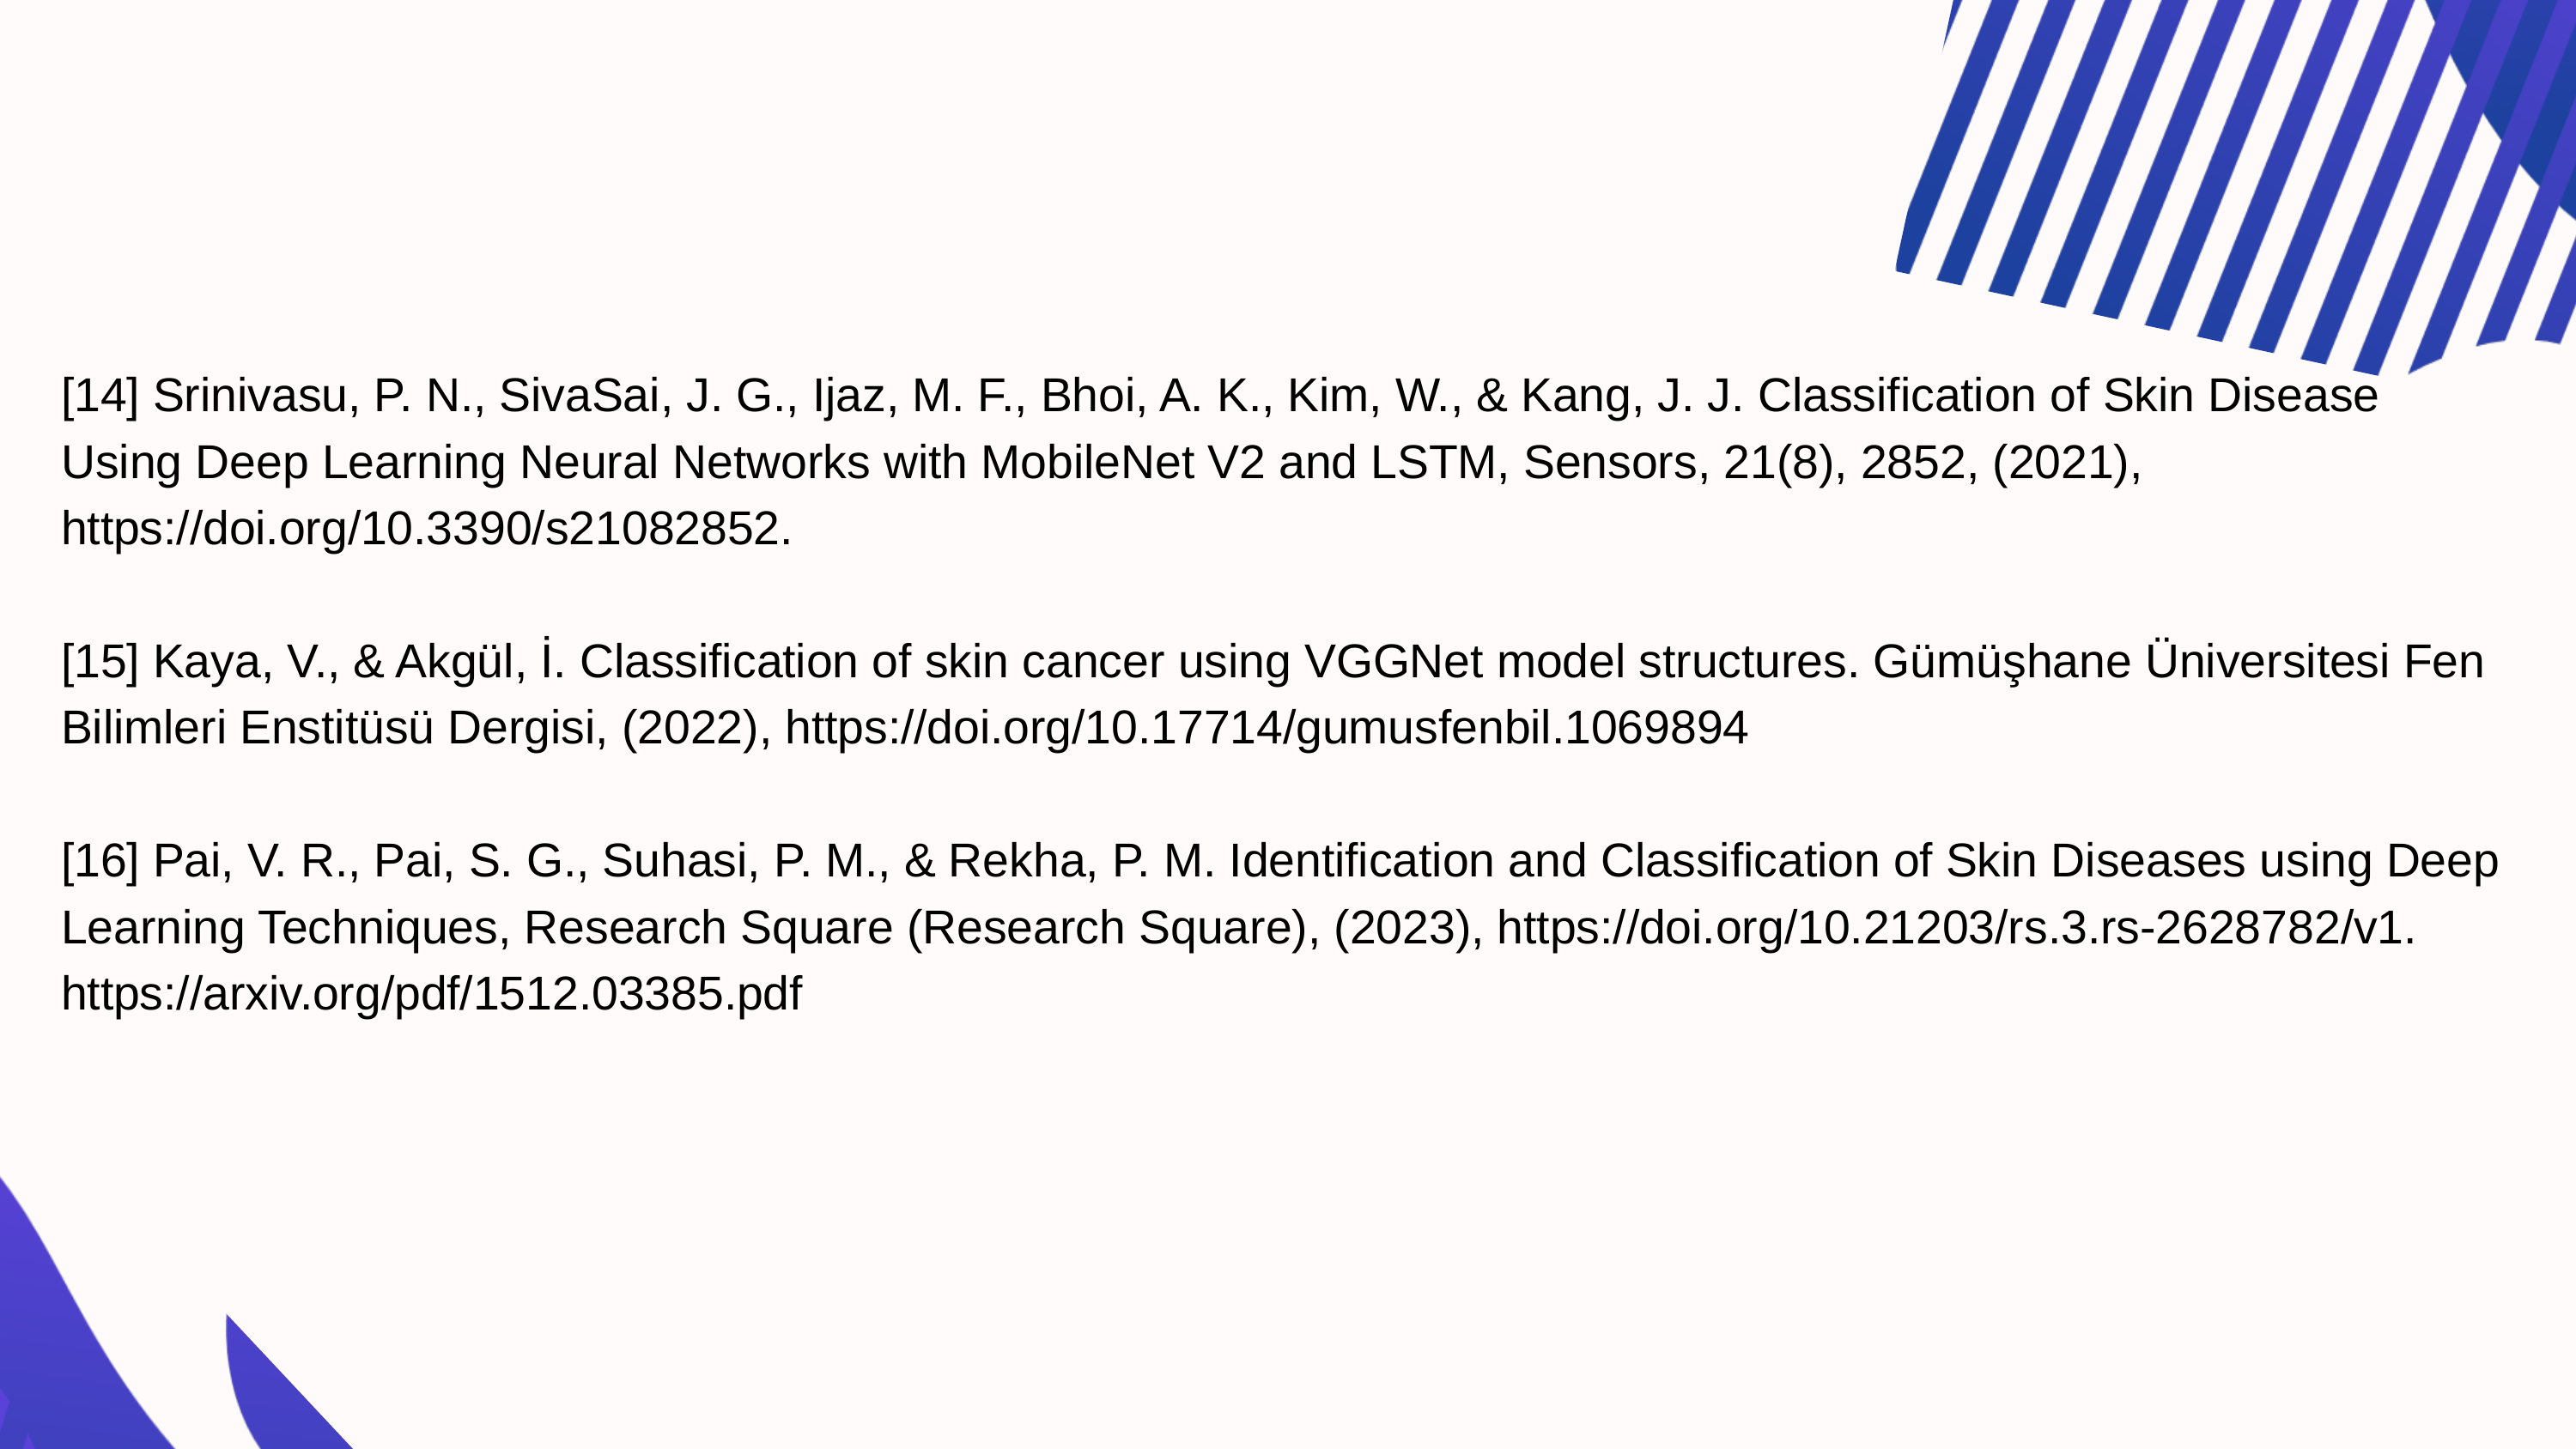

[14] Srinivasu, P. N., SivaSai, J. G., Ijaz, M. F., Bhoi, A. K., Kim, W., & Kang, J. J. Classification of Skin Disease Using Deep Learning Neural Networks with MobileNet V2 and LSTM, Sensors, 21(8), 2852, (2021), https://doi.org/10.3390/s21082852.

[15] Kaya, V., & Akgül, İ. Classification of skin cancer using VGGNet model structures. Gümüşhane Üniversitesi Fen Bilimleri Enstitüsü Dergisi, (2022), https://doi.org/10.17714/gumusfenbil.1069894

[16] Pai, V. R., Pai, S. G., Suhasi, P. M., & Rekha, P. M. Identification and Classification of Skin Diseases using Deep Learning Techniques, Research Square (Research Square), (2023), https://doi.org/10.21203/rs.3.rs-2628782/v1.
https://arxiv.org/pdf/1512.03385.pdf